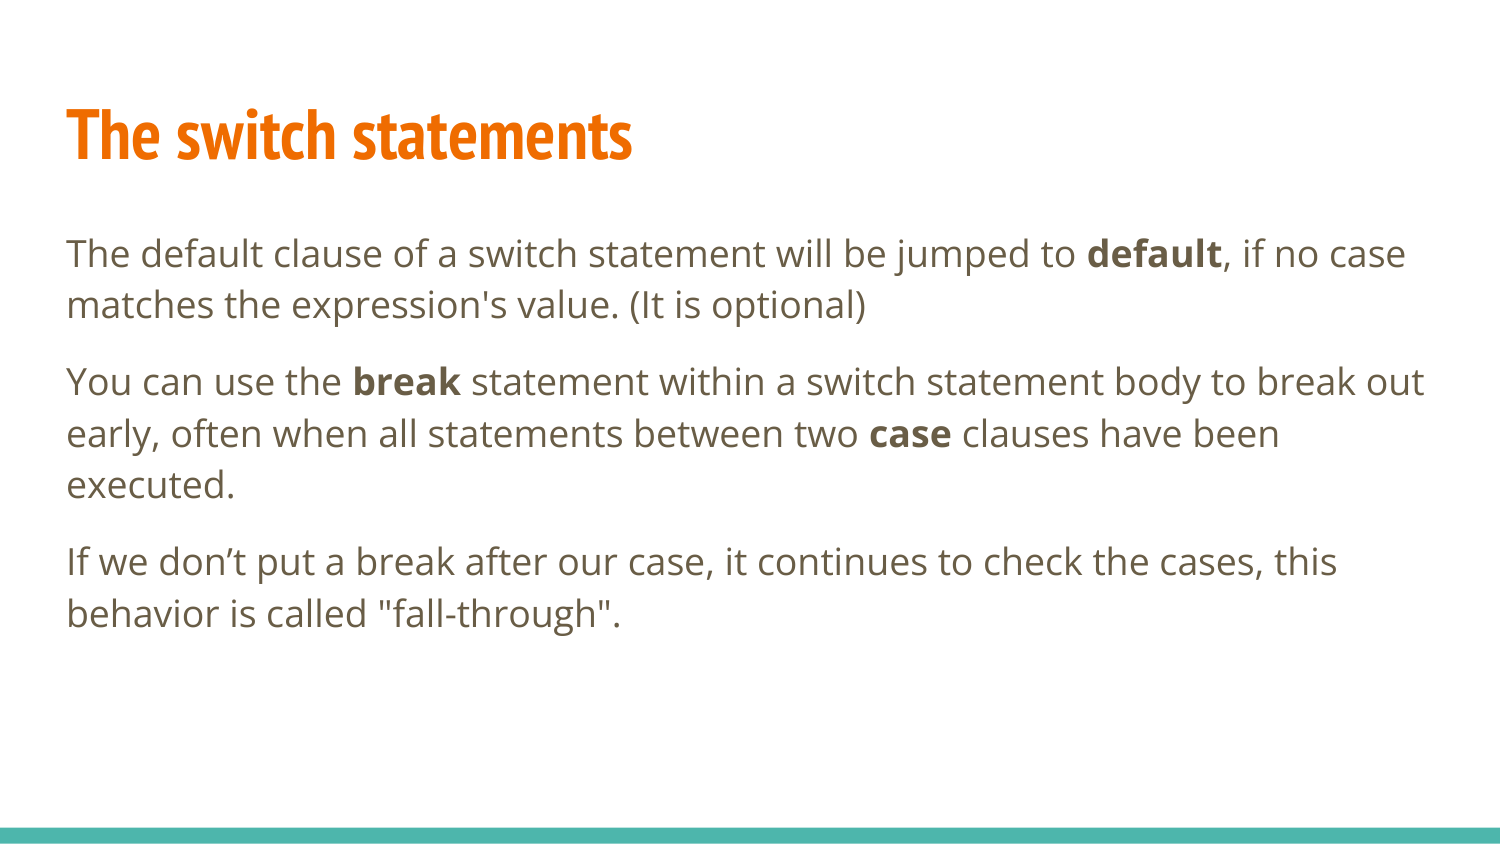

# The switch statements
The default clause of a switch statement will be jumped to default, if no case matches the expression's value. (It is optional)
You can use the break statement within a switch statement body to break out early, often when all statements between two case clauses have been executed.
If we don’t put a break after our case, it continues to check the cases, this behavior is called "fall-through".